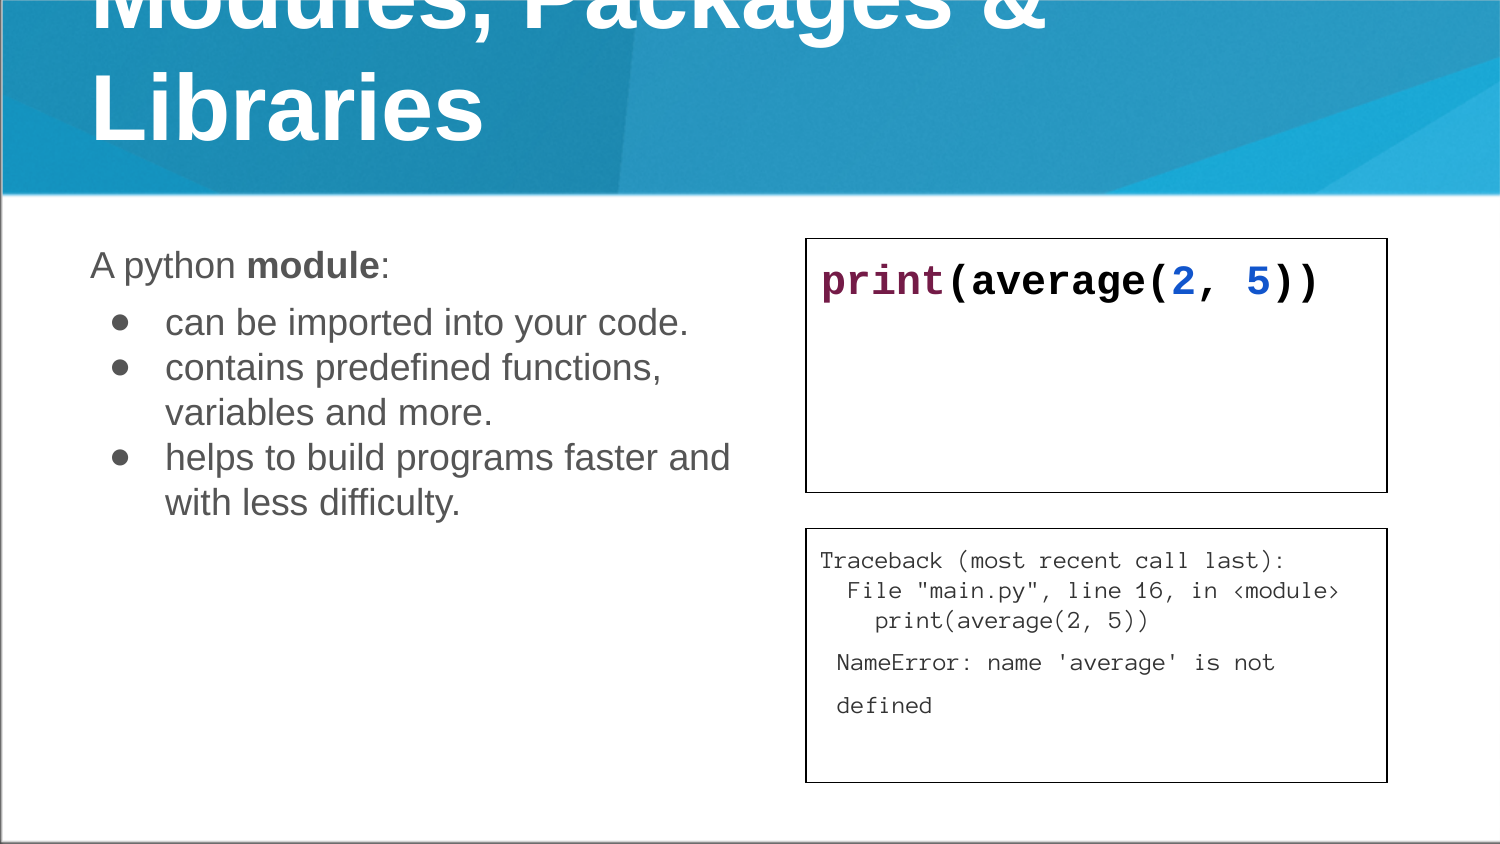

# Modules, Packages & Libraries
A python module:
can be imported into your code.
contains predefined functions, variables and more.
helps to build programs faster and with less difficulty.

print(average(2, 5))

Traceback (most recent call last):
  File "main.py", line 16, in <module>
    print(average(2, 5))
NameError: name 'average' is not defined